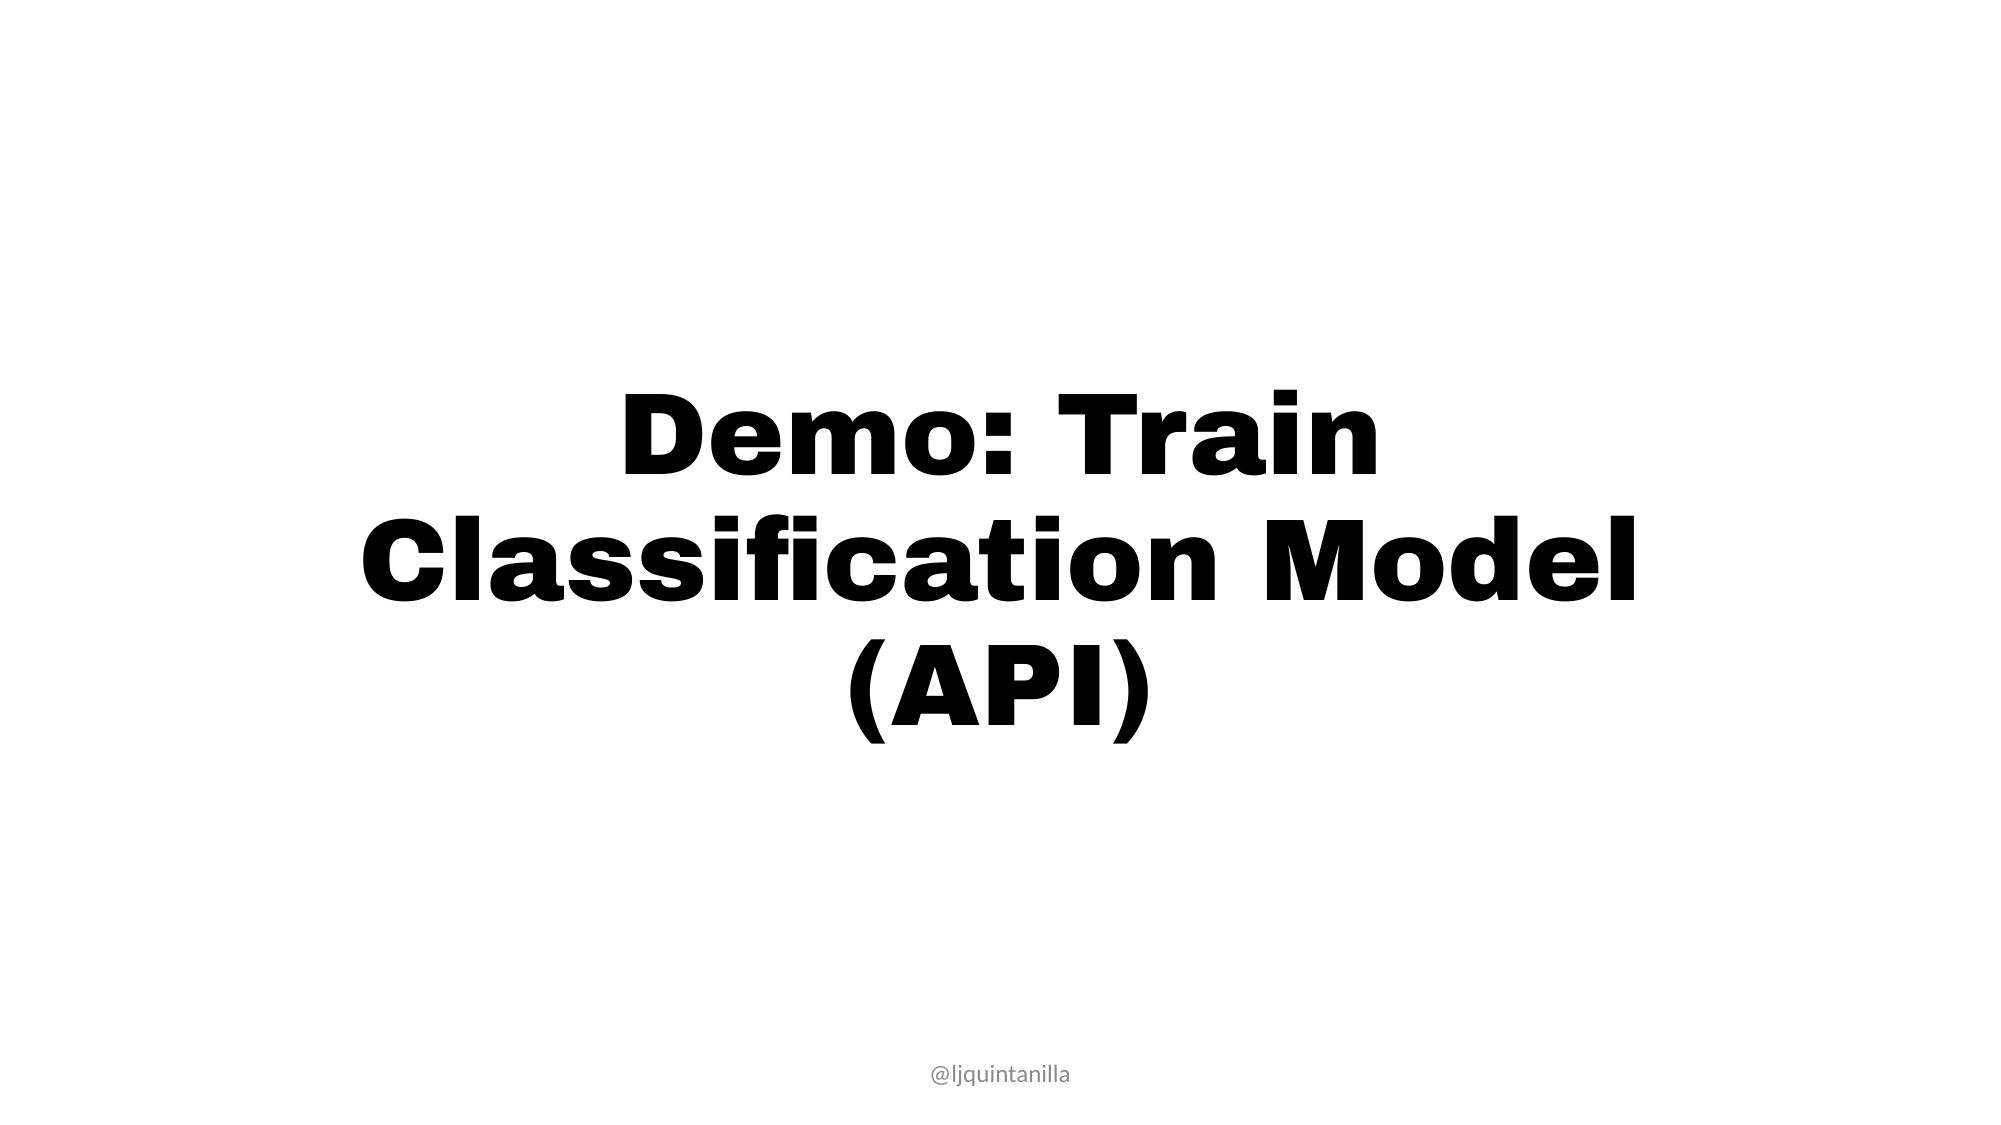

# Demo: Train Classification Model (API)
@ljquintanilla